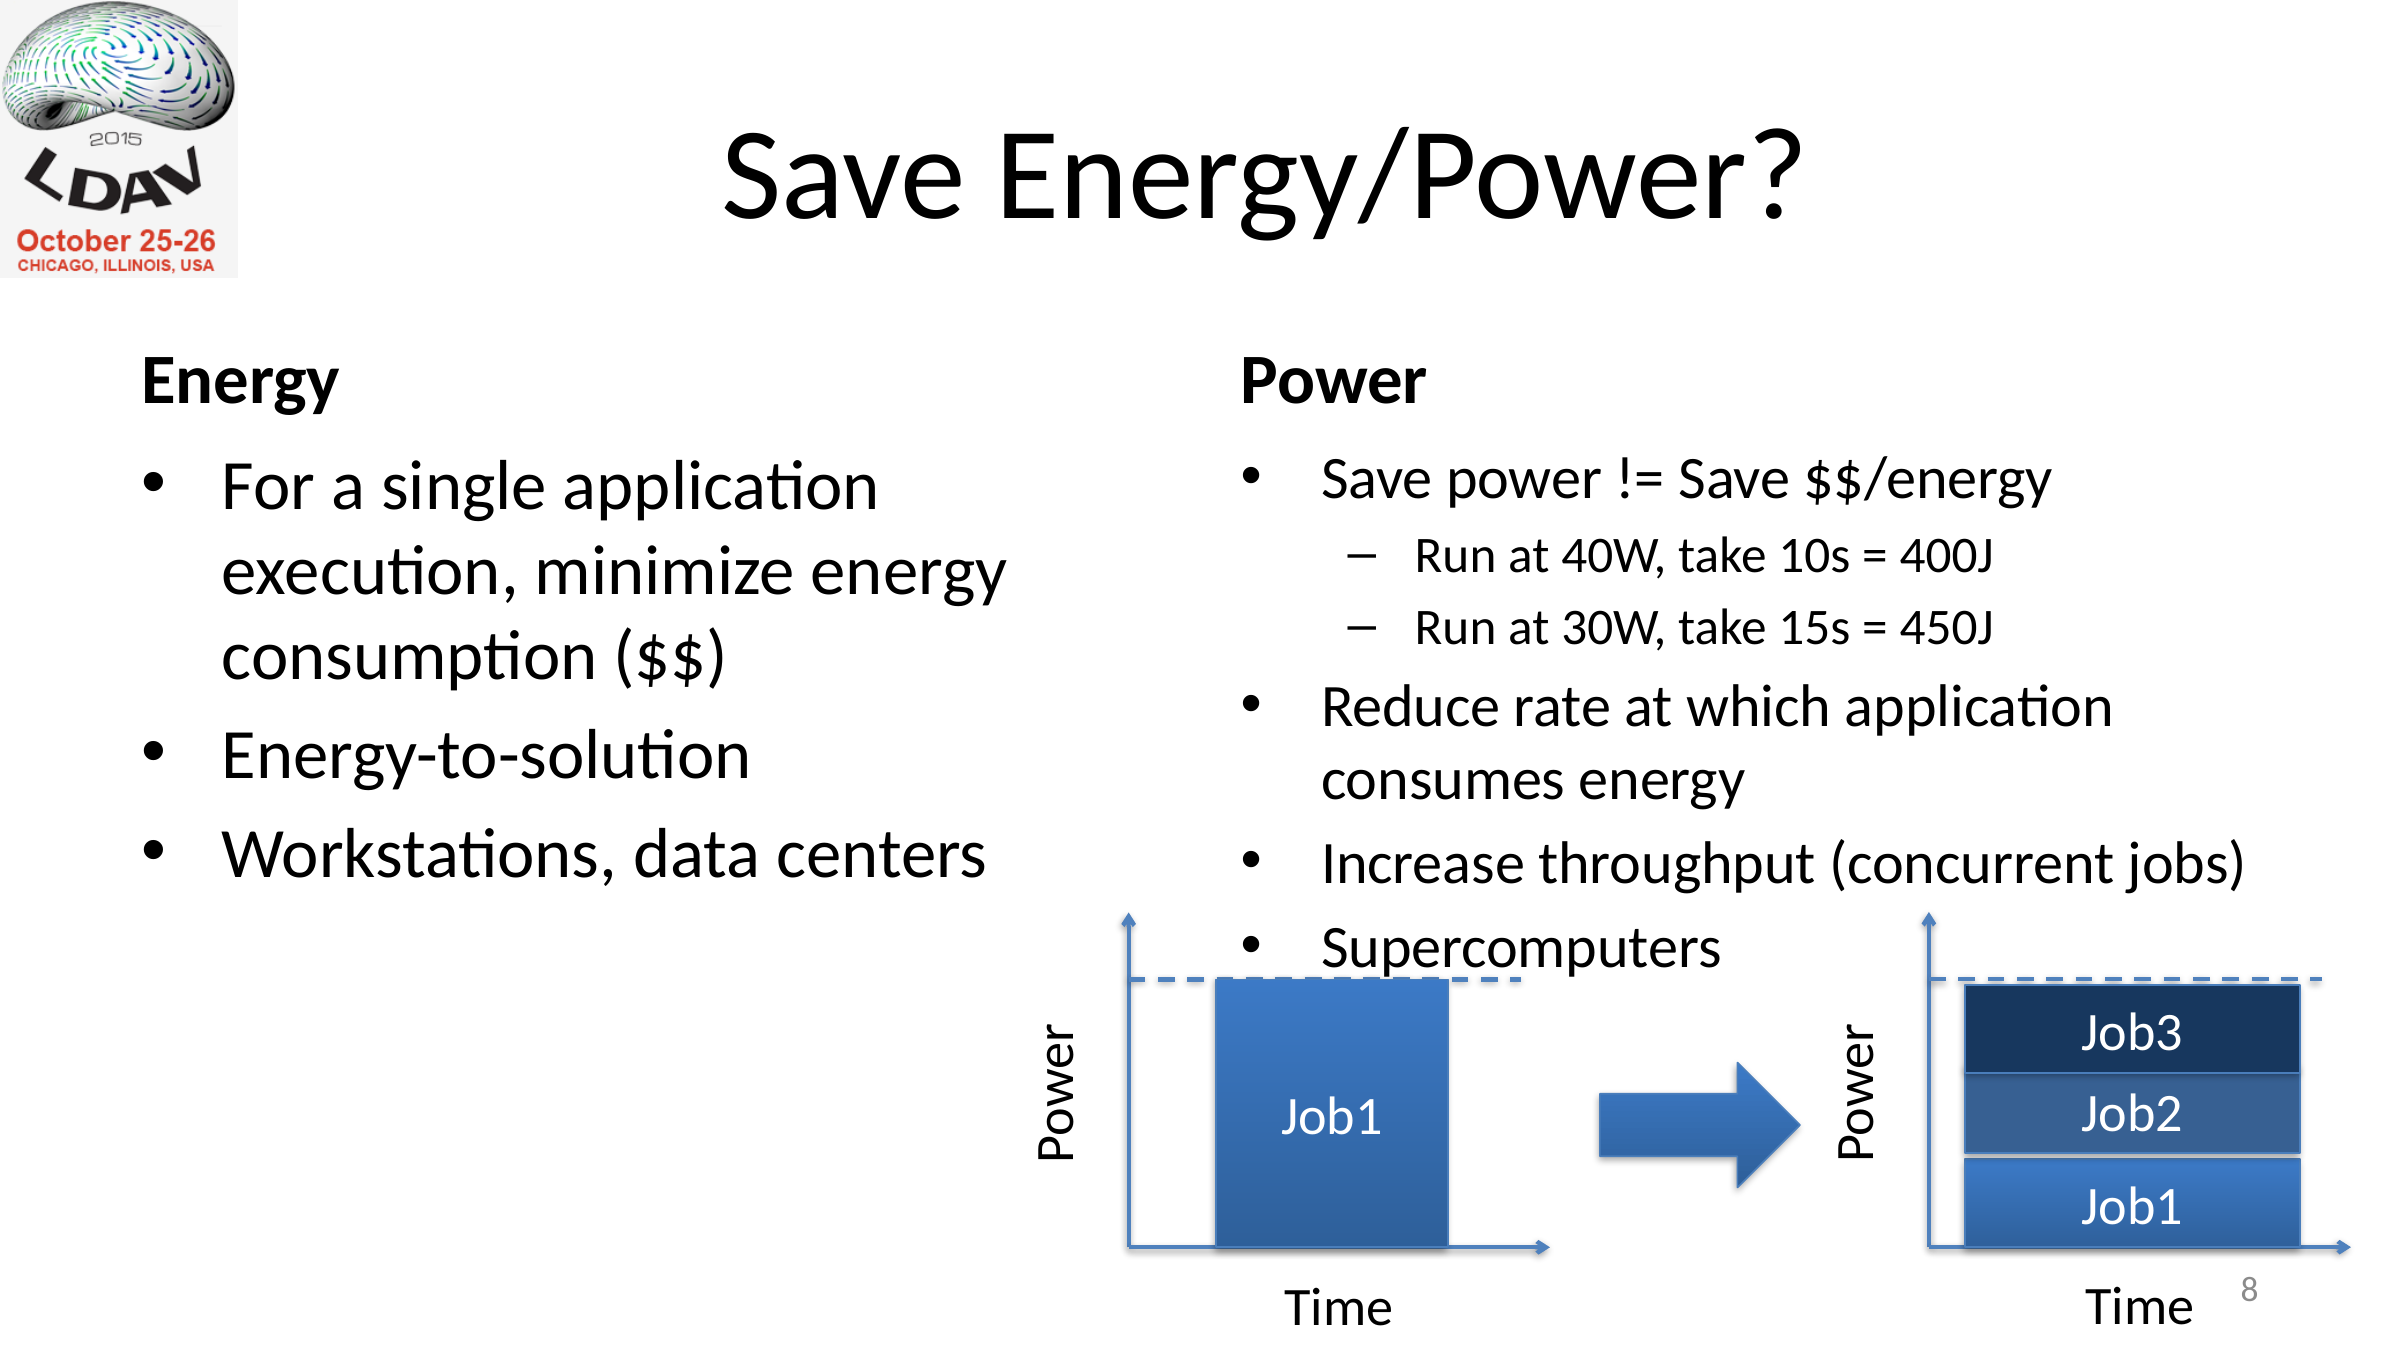

# Save Energy/Power?
Energy
Power
For a single application execution, minimize energy consumption ($$)
Energy-to-solution
Workstations, data centers
Save power != Save $$/energy
Run at 40W, take 10s = 400J
Run at 30W, take 15s = 450J
Reduce rate at which application consumes energy
Increase throughput (concurrent jobs)
Supercomputers
Job3
Power
Job2
Job1
Time
Job1
Power
Time

8